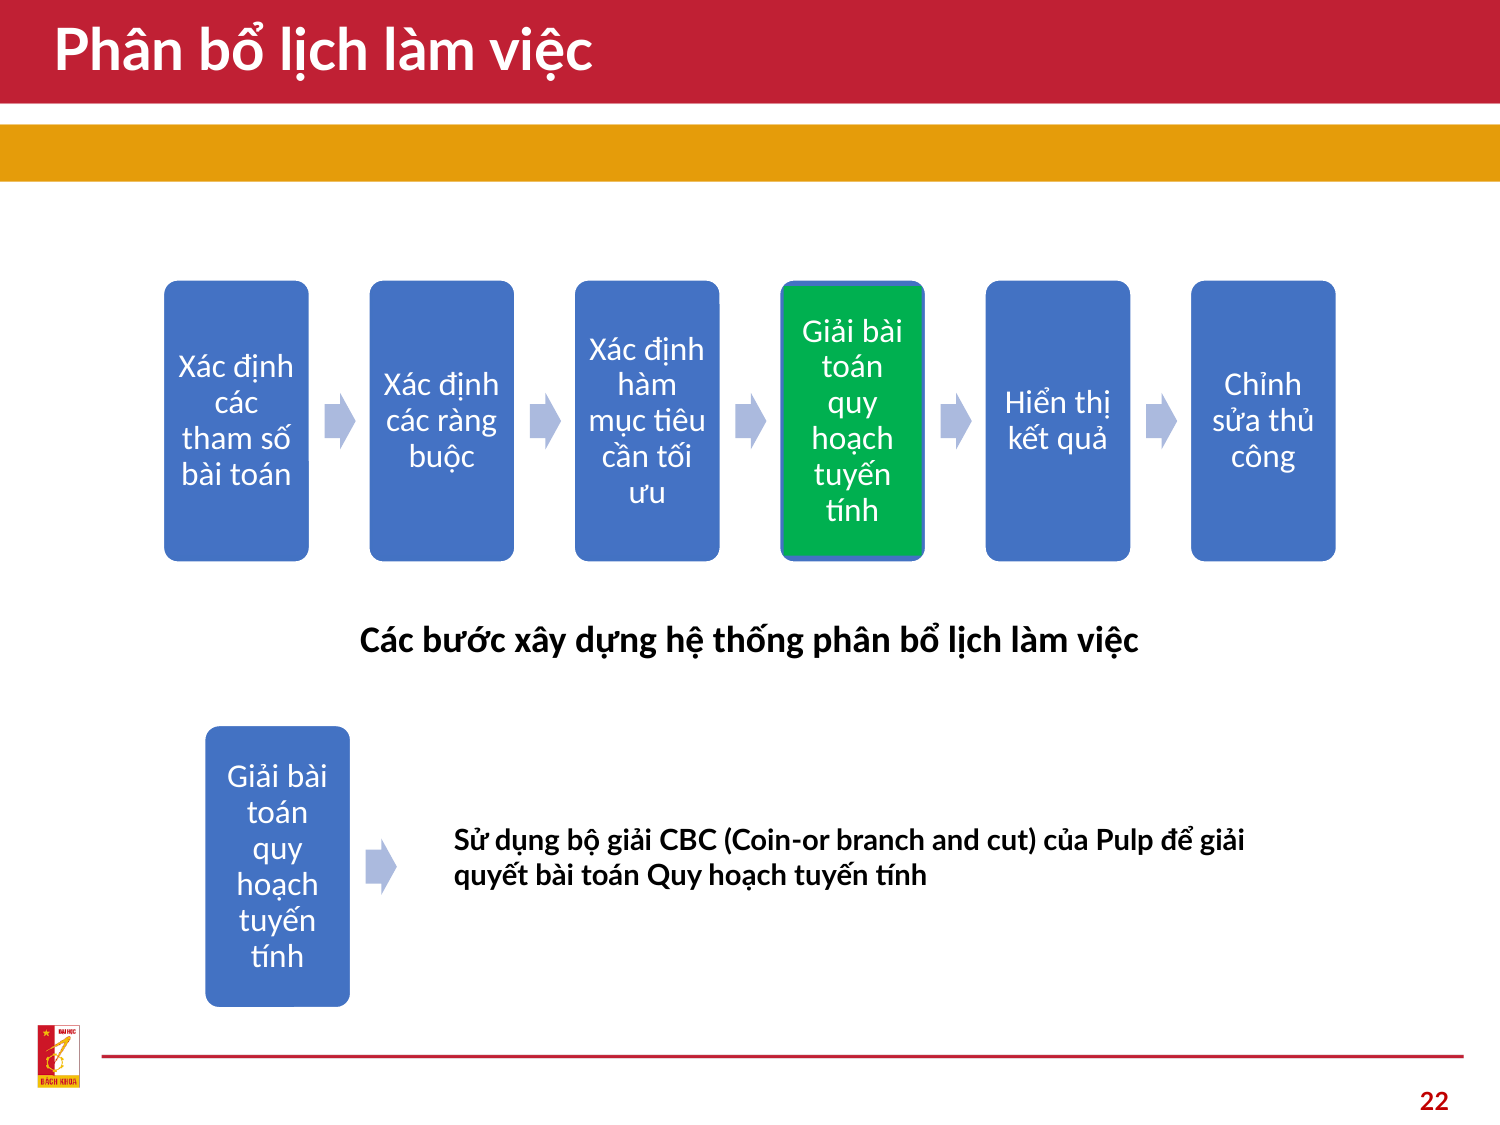

# Phân bổ lịch làm việc

Xác định các tham số bài toán
Xác định các ràng buộc
Xác định hàm mục tiêu cần tối ưu
Giải bài toán quy hoạch tuyến tính
Hiển thị kết quả
Chỉnh sửa thủ công

Các bước xây dựng hệ thống phân bổ lịch làm việc

Giải bài toán quy hoạch tuyến tính
Sử dụng bộ giải CBC (Coin-or branch and cut) của Pulp để giải quyết bài toán Quy hoạch tuyến tính

22